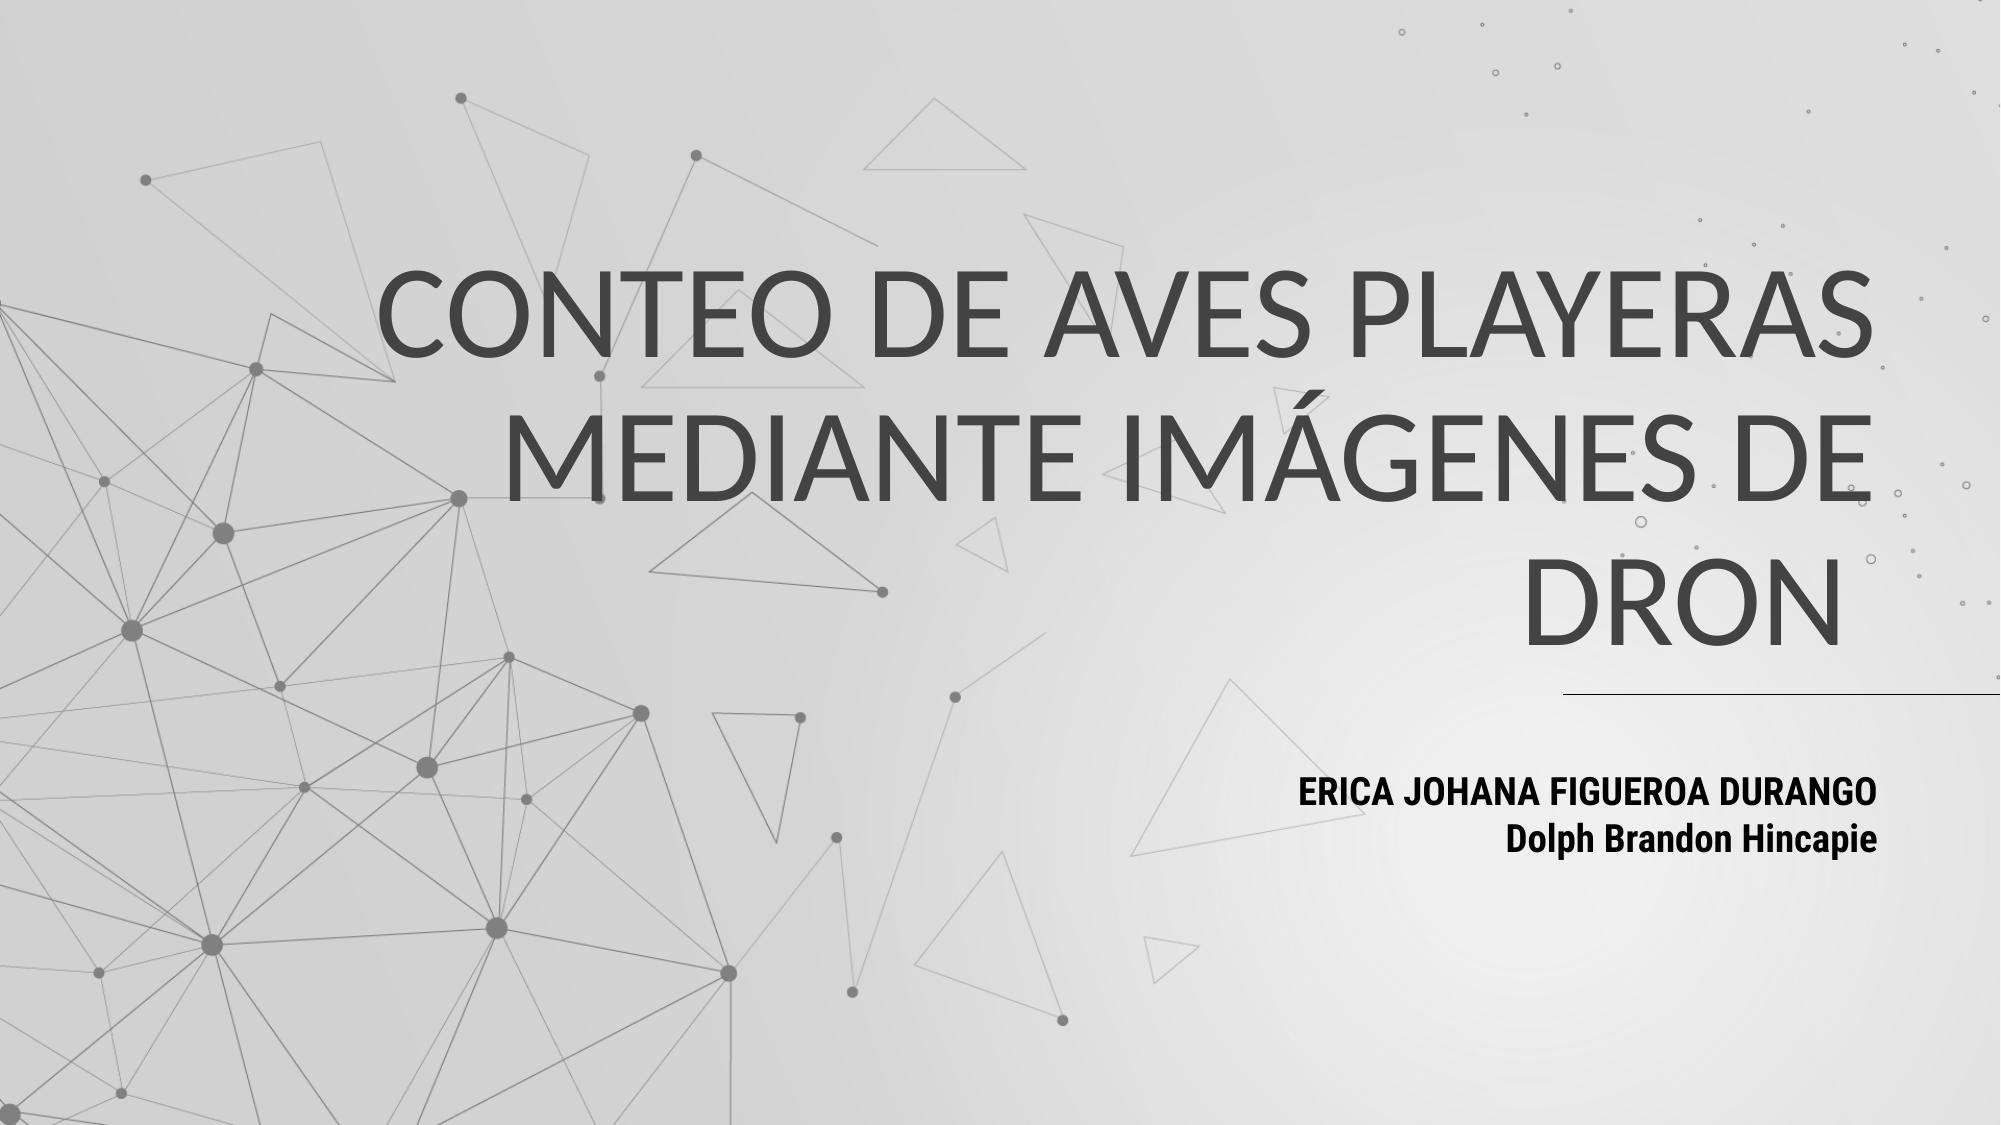

# CONTEO DE AVES PLAYERAS MEDIANTE IMÁGENES DE DRON
ERICA JOHANA FIGUEROA DURANGO
Dolph Brandon Hincapie